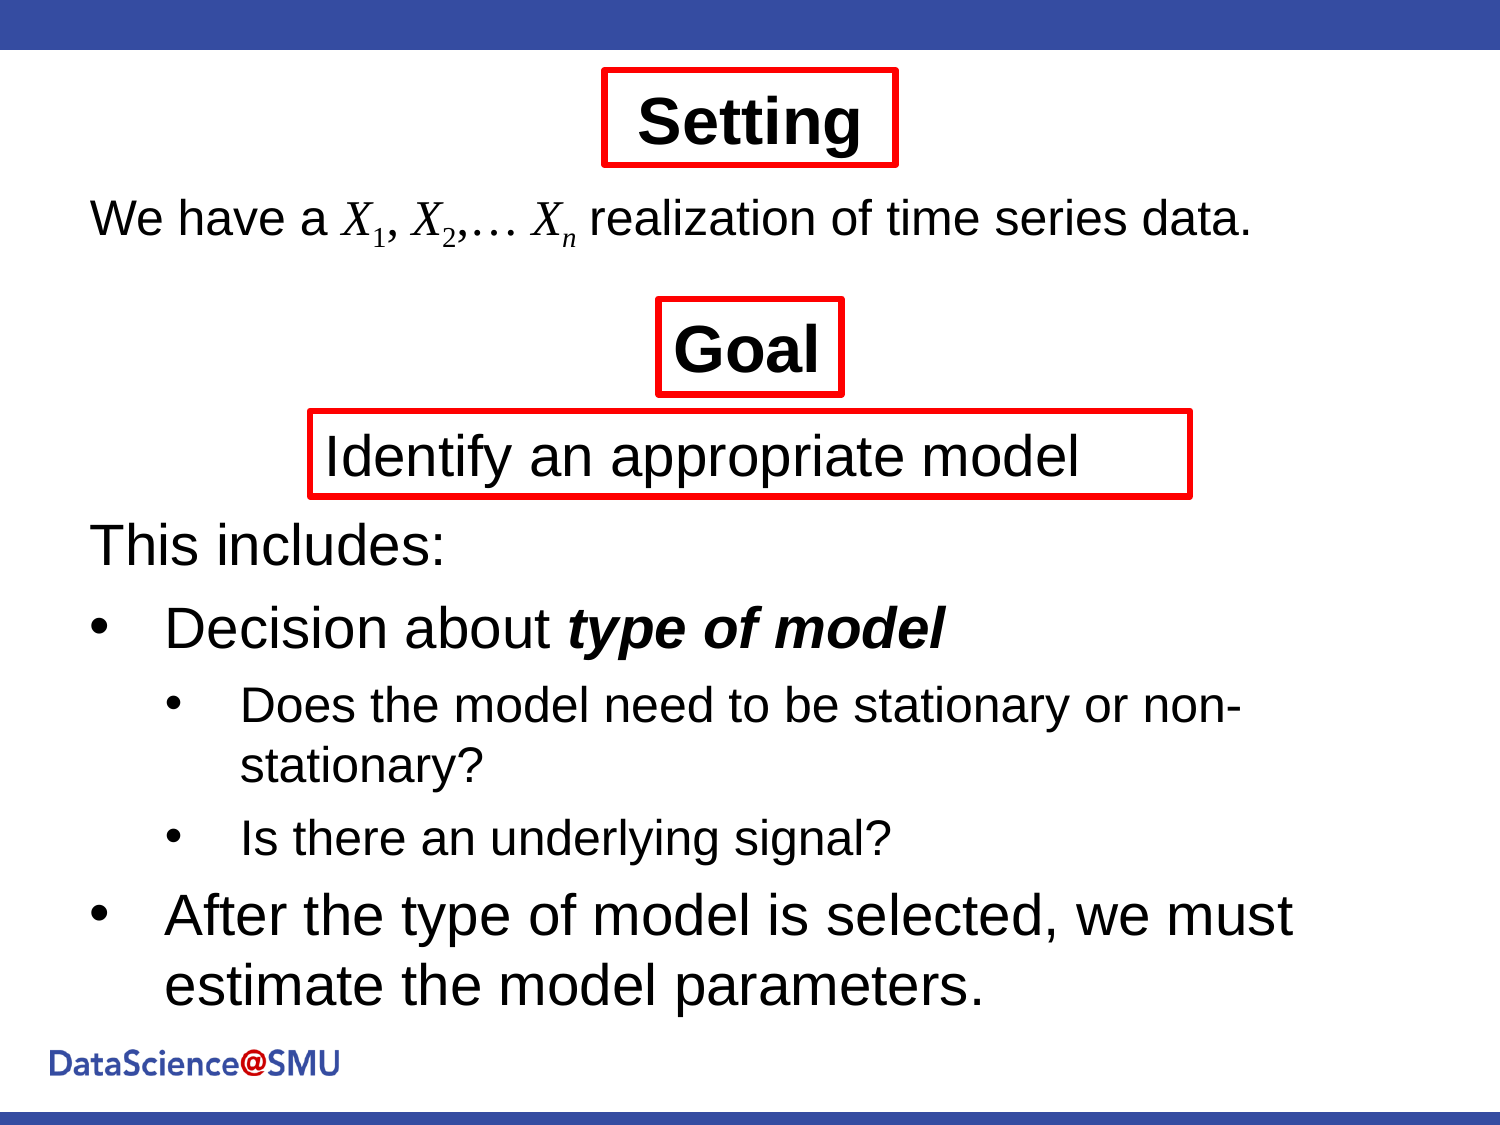

Setting
We have a X1, X2,… Xn realization of time series data.
Goal
Identify an appropriate model
This includes:
Decision about type of model
Does the model need to be stationary or non-stationary?
Is there an underlying signal?
After the type of model is selected, we must estimate the model parameters.